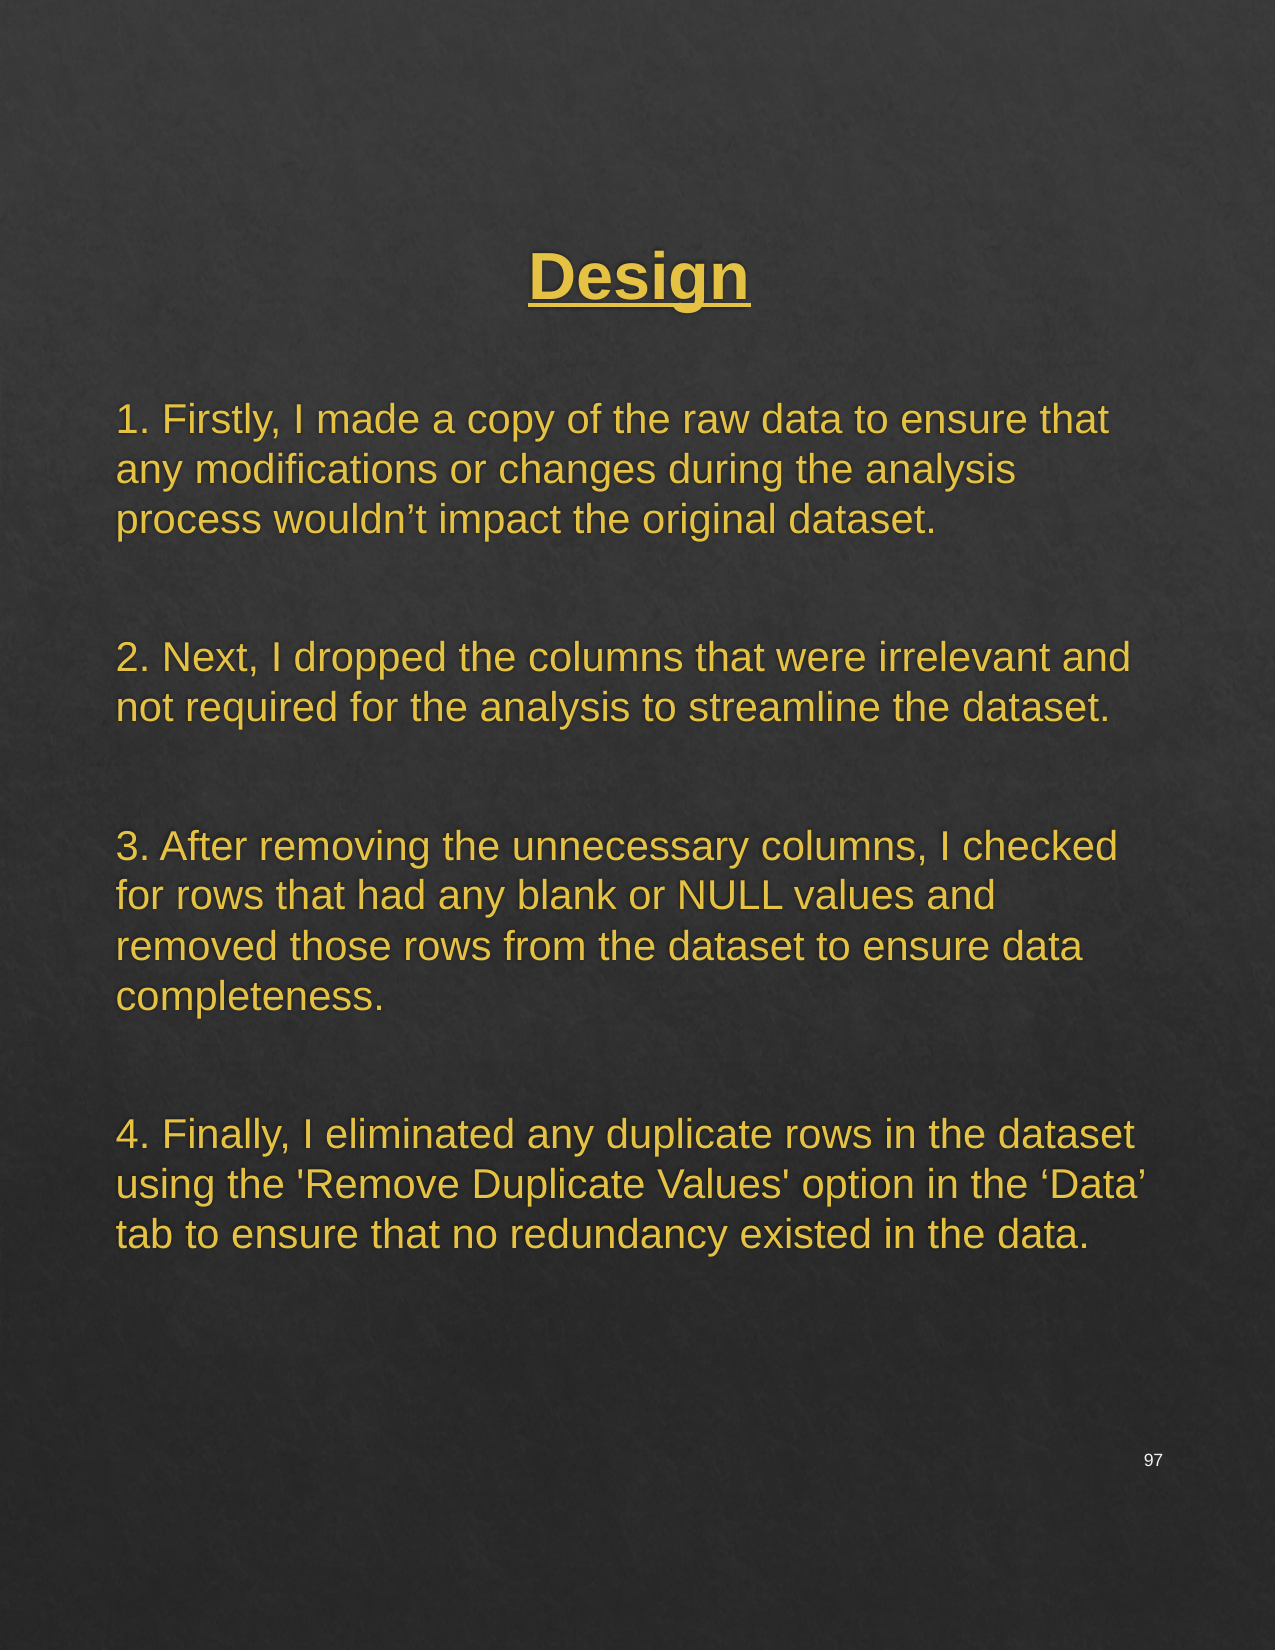

Design

1. Firstly, I made a copy of the raw data to ensure that any modifications or changes during the analysis process wouldn’t impact the original dataset.

2. Next, I dropped the columns that were irrelevant and not required for the analysis to streamline the dataset.

3. After removing the unnecessary columns, I checked for rows that had any blank or NULL values and removed those rows from the dataset to ensure data completeness.

4. Finally, I eliminated any duplicate rows in the dataset using the 'Remove Duplicate Values' option in the ‘Data’ tab to ensure that no redundancy existed in the data.
97